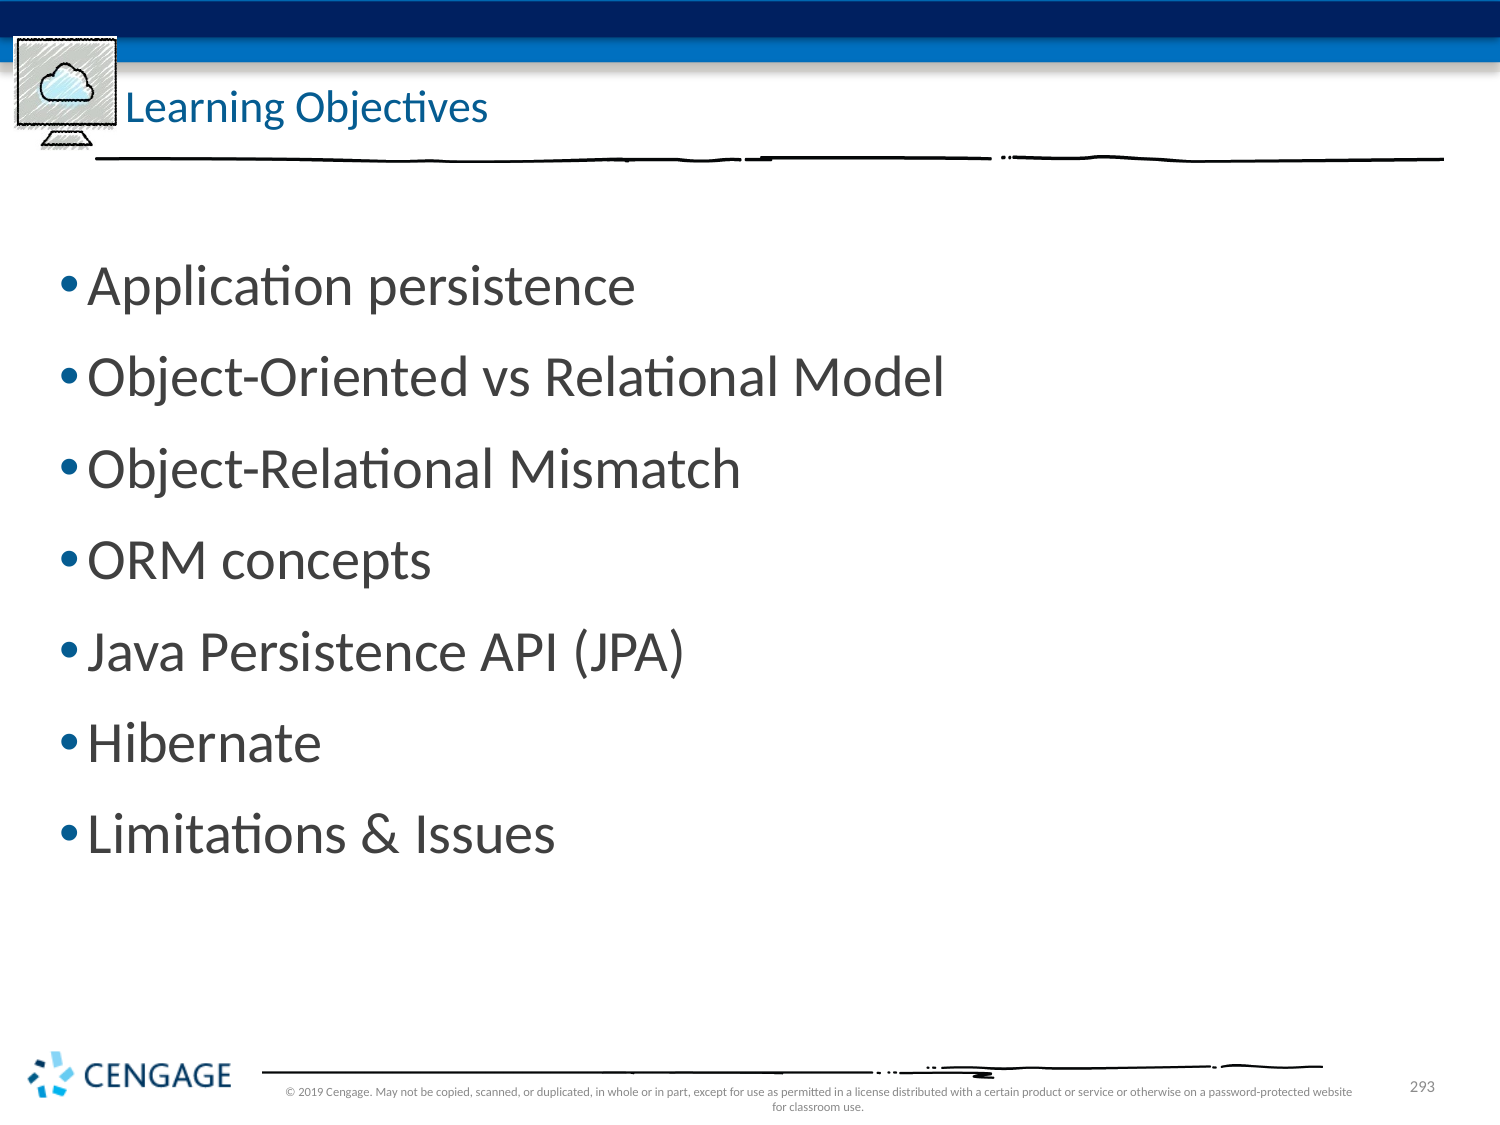

# Learning Objectives
Application persistence
Object-Oriented vs Relational Model
Object-Relational Mismatch
ORM concepts
Java Persistence API (JPA)
Hibernate
Limitations & Issues
© 2019 Cengage. May not be copied, scanned, or duplicated, in whole or in part, except for use as permitted in a license distributed with a certain product or service or otherwise on a password-protected website for classroom use.